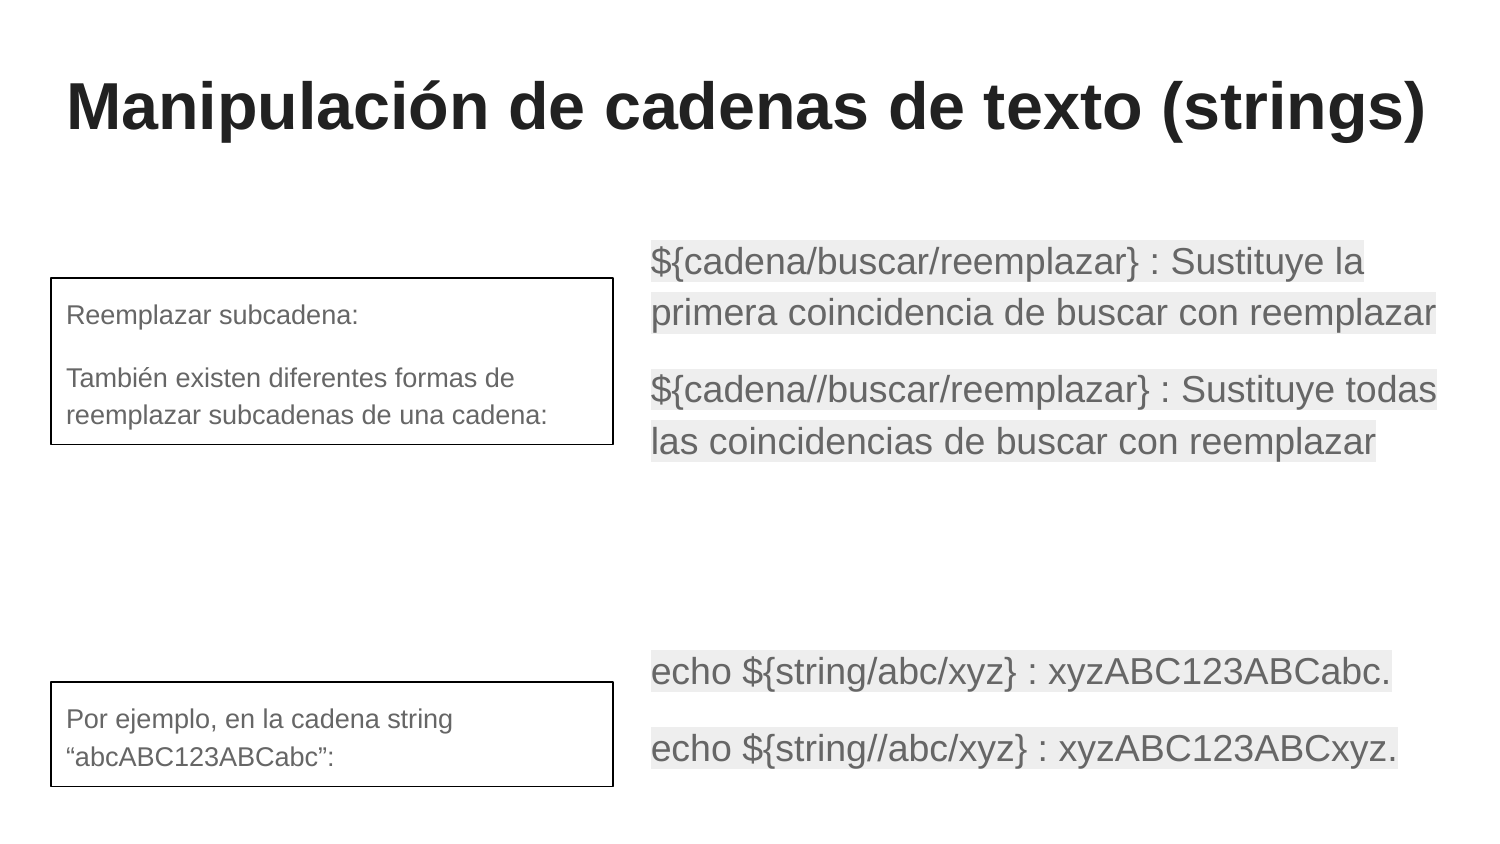

# Manipulación de cadenas de texto (strings)
${cadena/buscar/reemplazar} : Sustituye la primera coincidencia de buscar con reemplazar
${cadena//buscar/reemplazar} : Sustituye todas las coincidencias de buscar con reemplazar

echo ${string/abc/xyz} : xyzABC123ABCabc.
echo ${string//abc/xyz} : xyzABC123ABCxyz.
Reemplazar subcadena:
También existen diferentes formas de reemplazar subcadenas de una cadena:
Por ejemplo, en la cadena string “abcABC123ABCabc”: